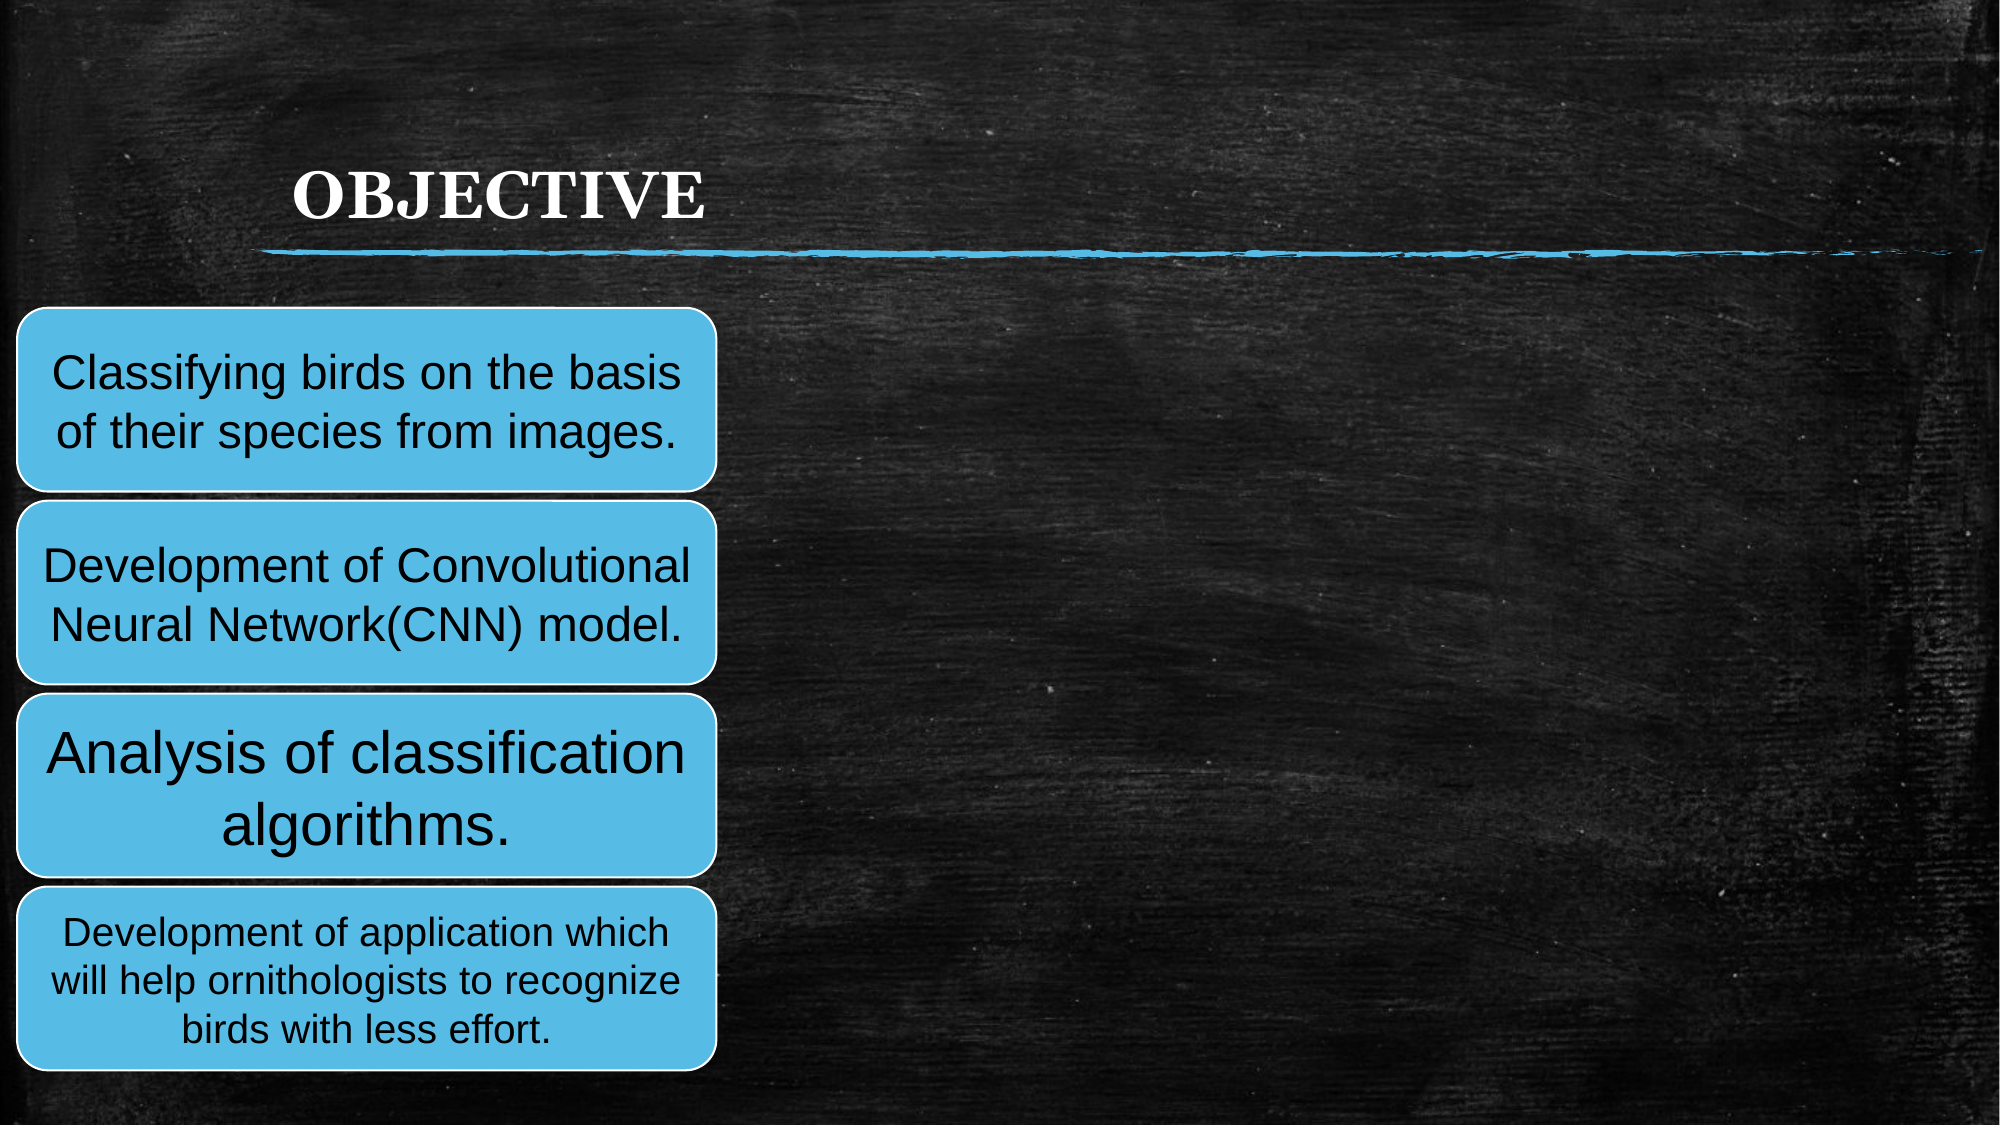

OBJECTIVE
Classifying birds on the basis of their species from images.
Development of Convolutional Neural Network(CNN) model.
Analysis of classification algorithms.
Development of application which will help ornithologists to recognize birds with less effort.